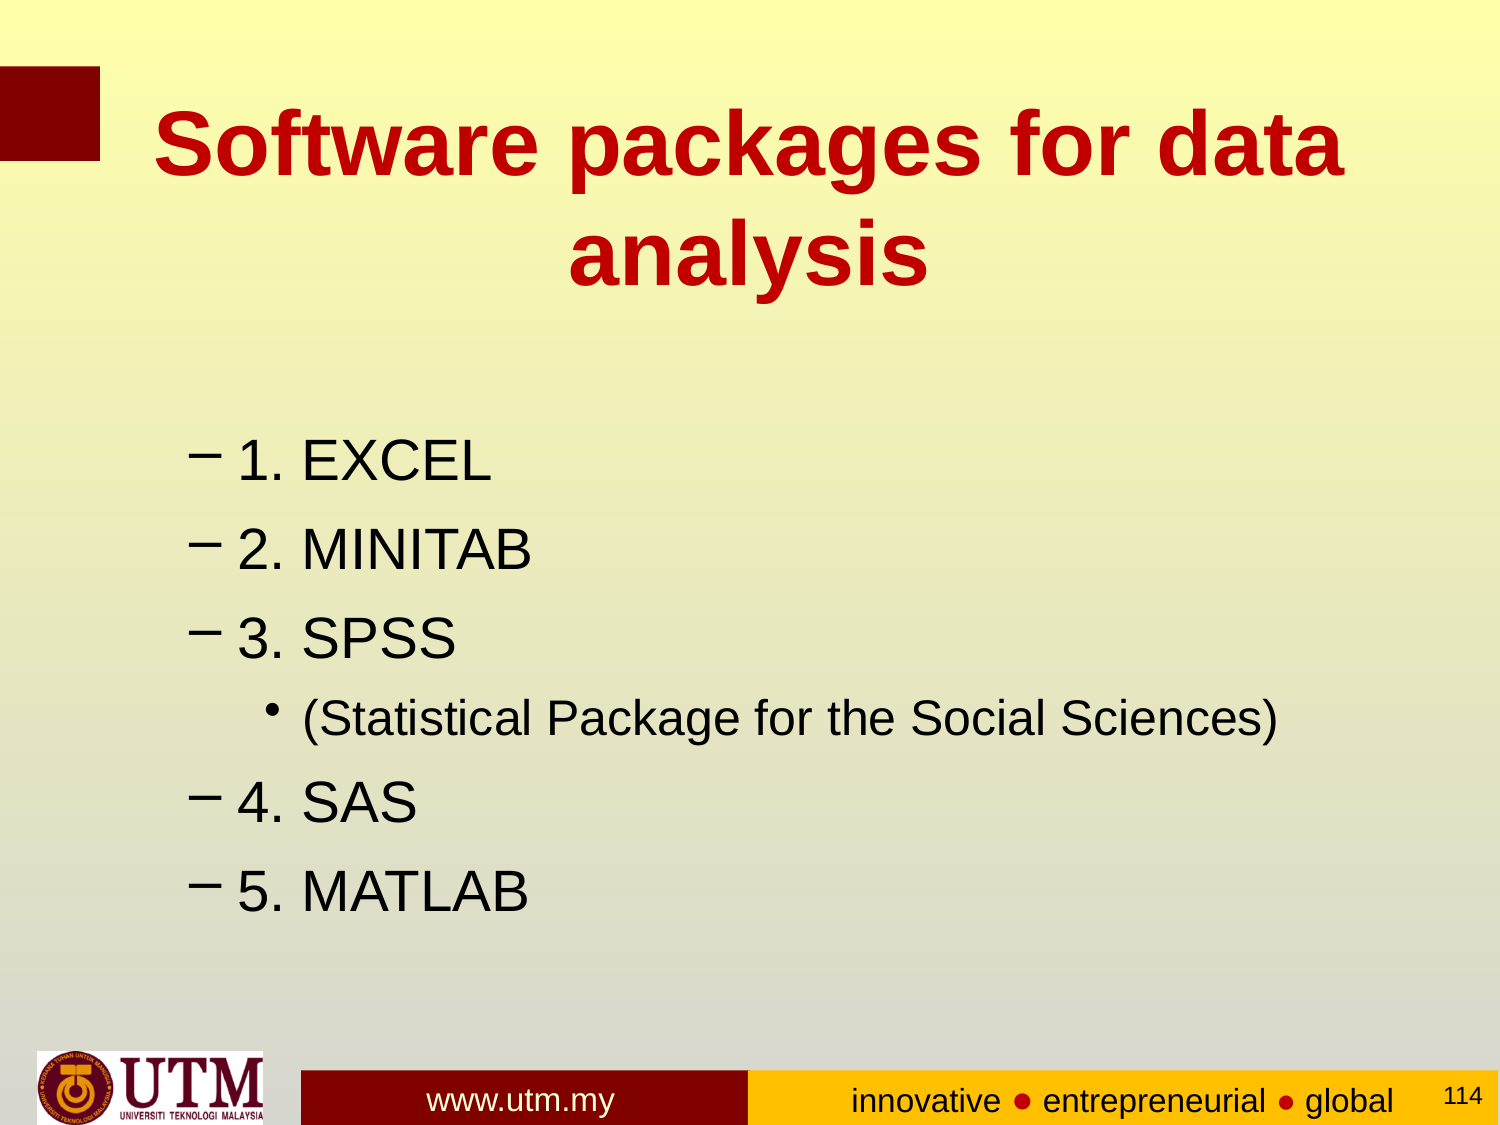

# Software packages for data analysis

1. EXCEL
2. MINITAB
3. SPSS
(Statistical Package for the Social Sciences)
4. SAS
5. MATLAB